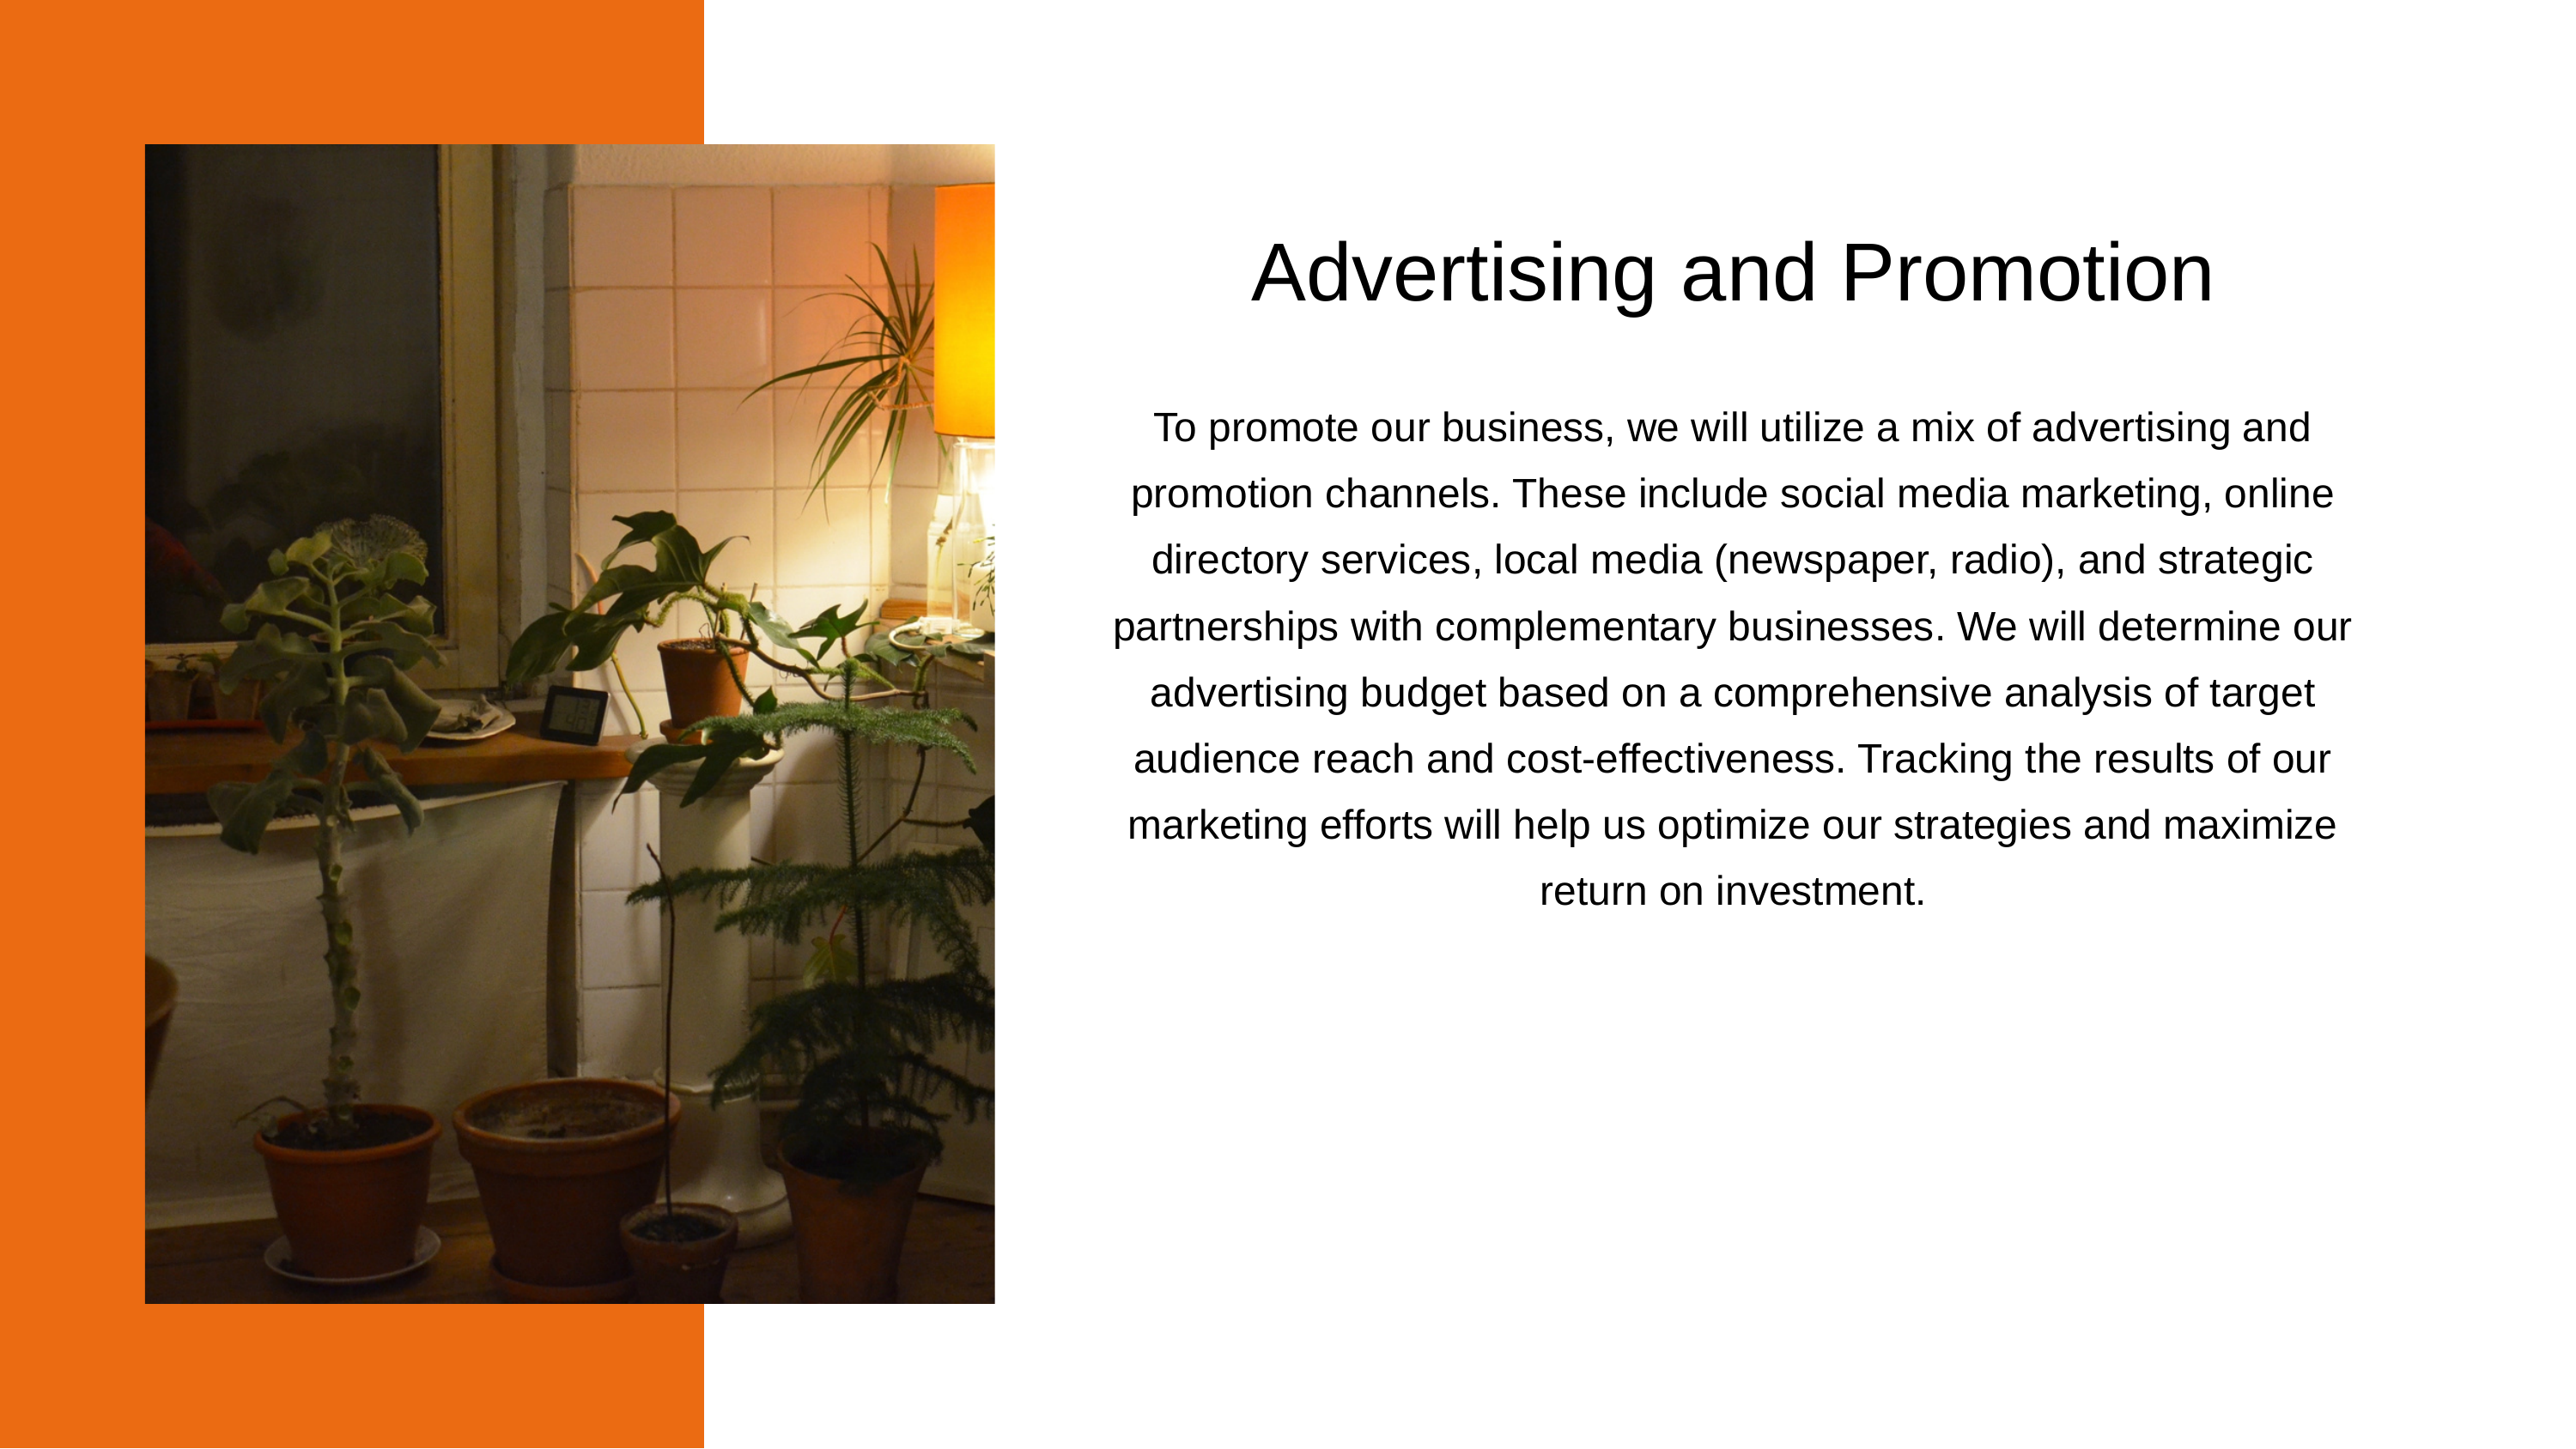

Advertising and Promotion

To promote our business, we will utilize a mix of advertising and promotion channels. These include social media marketing, online directory services, local media (newspaper, radio), and strategic partnerships with complementary businesses. We will determine our advertising budget based on a comprehensive analysis of target audience reach and cost-effectiveness. Tracking the results of our marketing efforts will help us optimize our strategies and maximize return on investment.